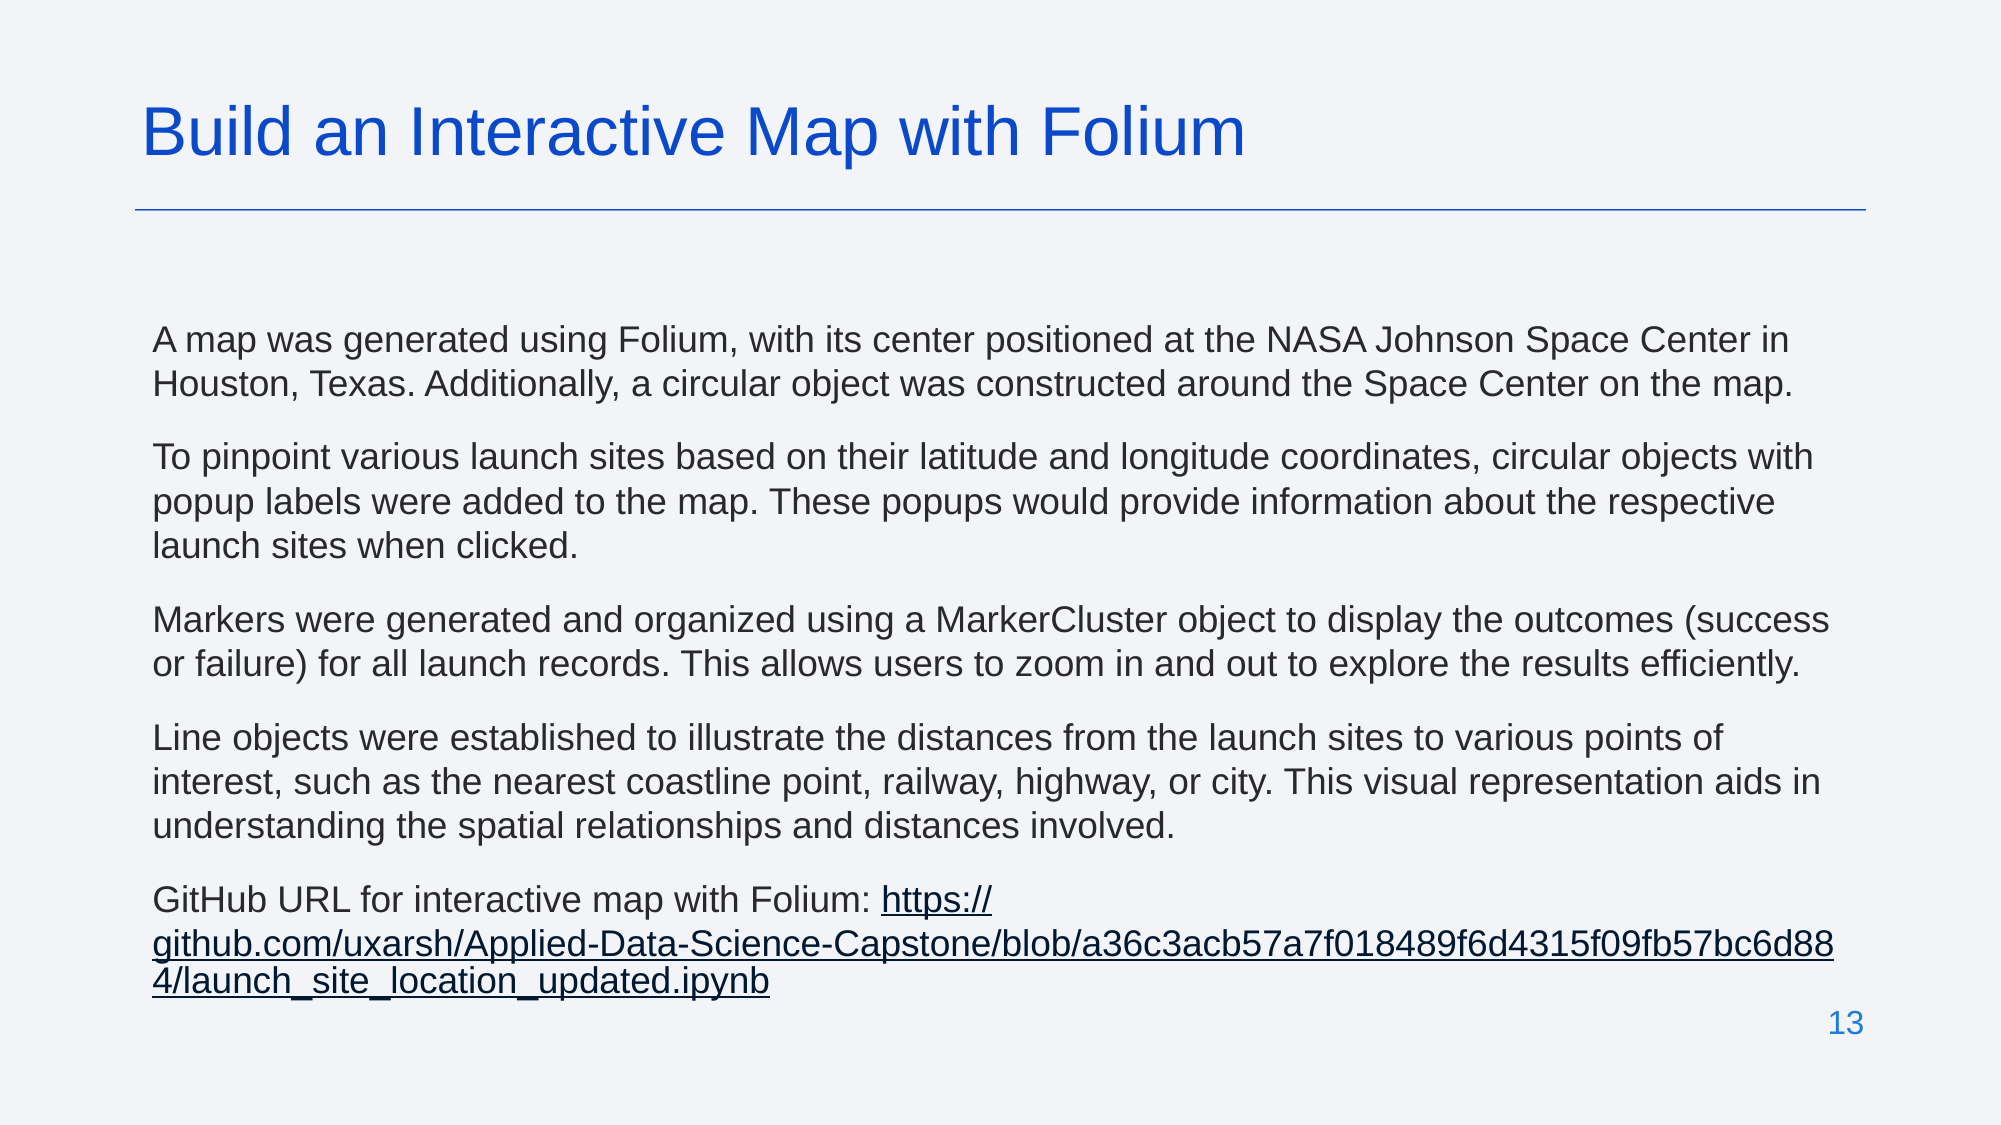

Build an Interactive Map with Folium
A map was generated using Folium, with its center positioned at the NASA Johnson Space Center in Houston, Texas. Additionally, a circular object was constructed around the Space Center on the map.
To pinpoint various launch sites based on their latitude and longitude coordinates, circular objects with popup labels were added to the map. These popups would provide information about the respective launch sites when clicked.
Markers were generated and organized using a MarkerCluster object to display the outcomes (success or failure) for all launch records. This allows users to zoom in and out to explore the results efficiently.
Line objects were established to illustrate the distances from the launch sites to various points of interest, such as the nearest coastline point, railway, highway, or city. This visual representation aids in understanding the spatial relationships and distances involved.
GitHub URL for interactive map with Folium: https://github.com/uxarsh/Applied-Data-Science-Capstone/blob/a36c3acb57a7f018489f6d4315f09fb57bc6d884/launch_site_location_updated.ipynb

13